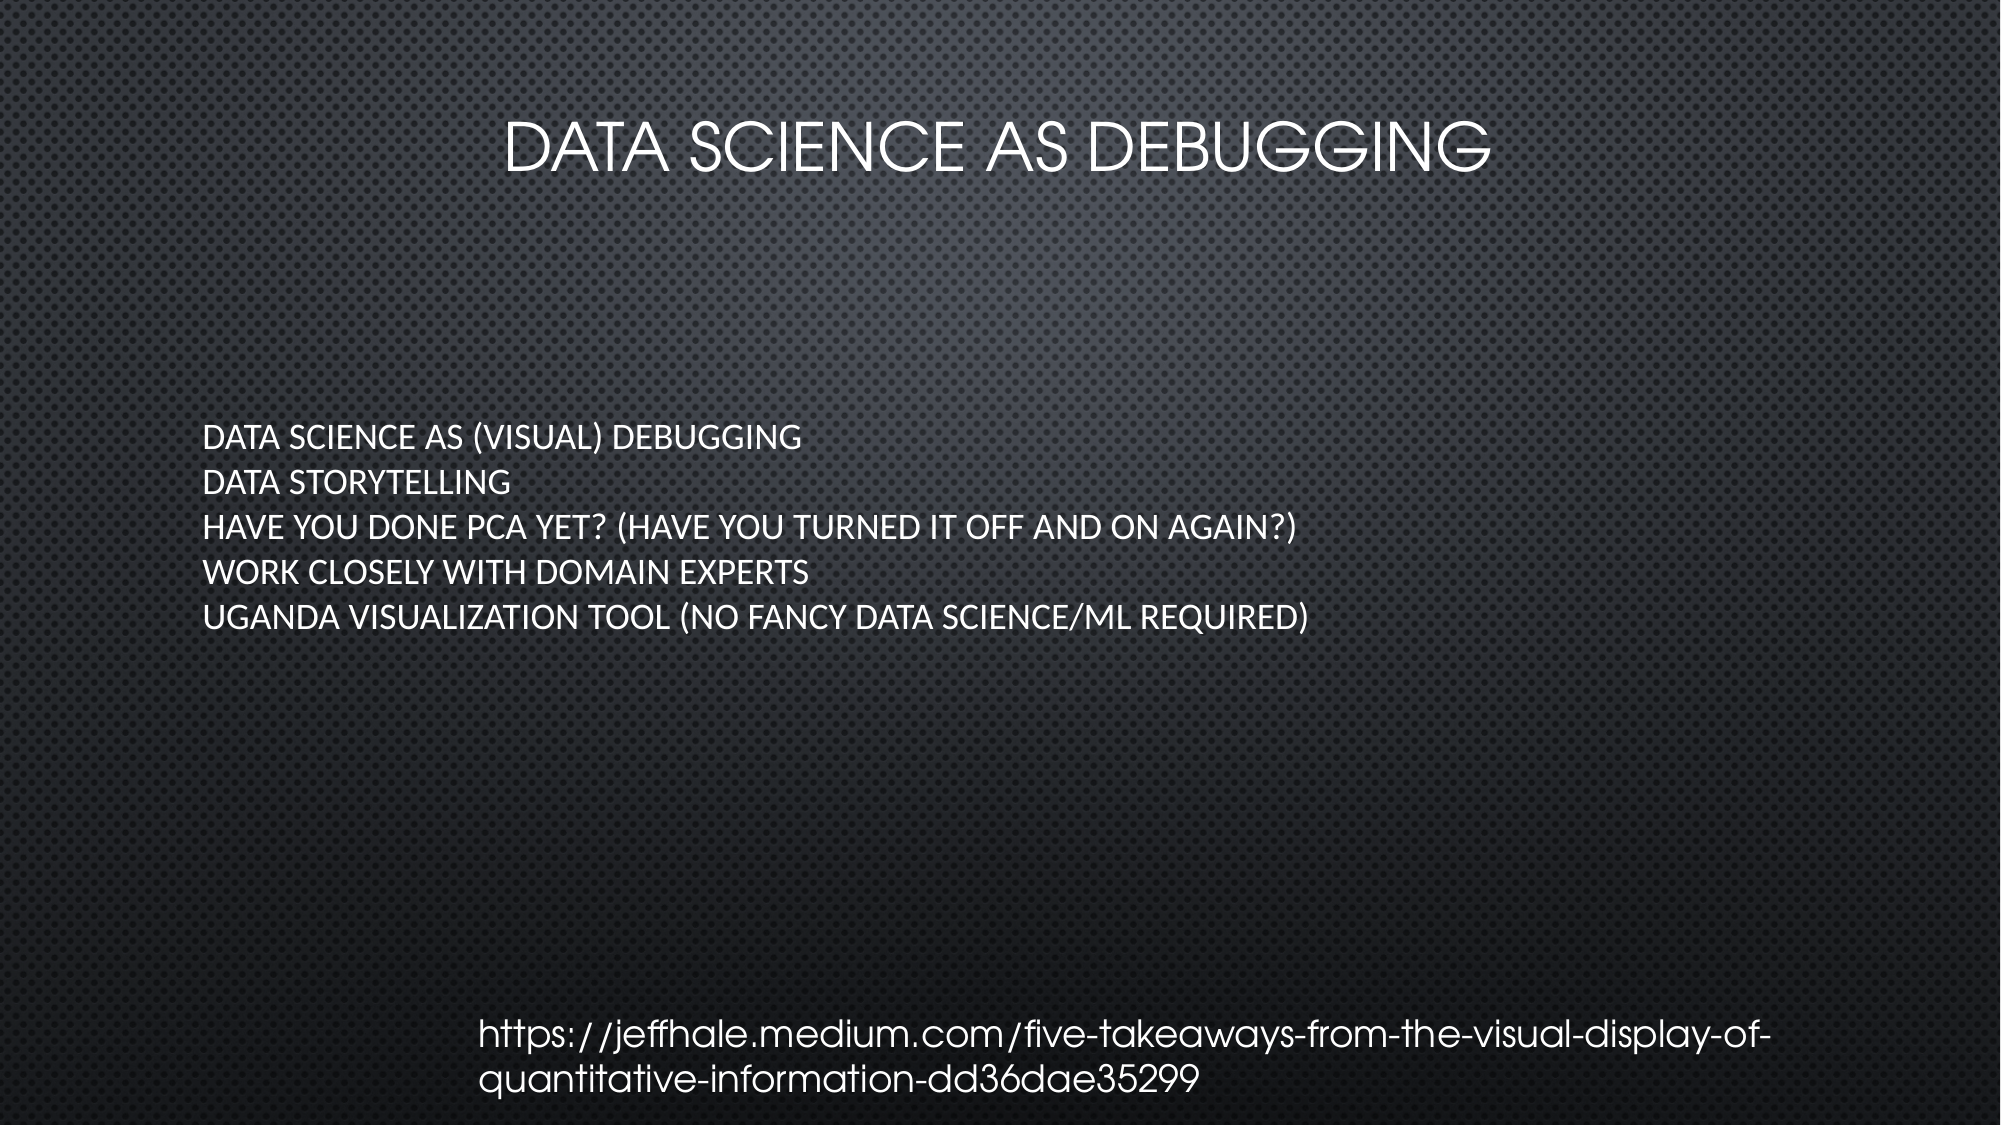

Data science as debugging
# Data science as (visual) debugging data storytelling have you done PCA yet? (have you turned it off and on again?) work closely with domain experts Uganda visualization tool (no fancy data science/ML required)
https://jeffhale.medium.com/five-takeaways-from-the-visual-display-of-quantitative-information-dd36dae35299